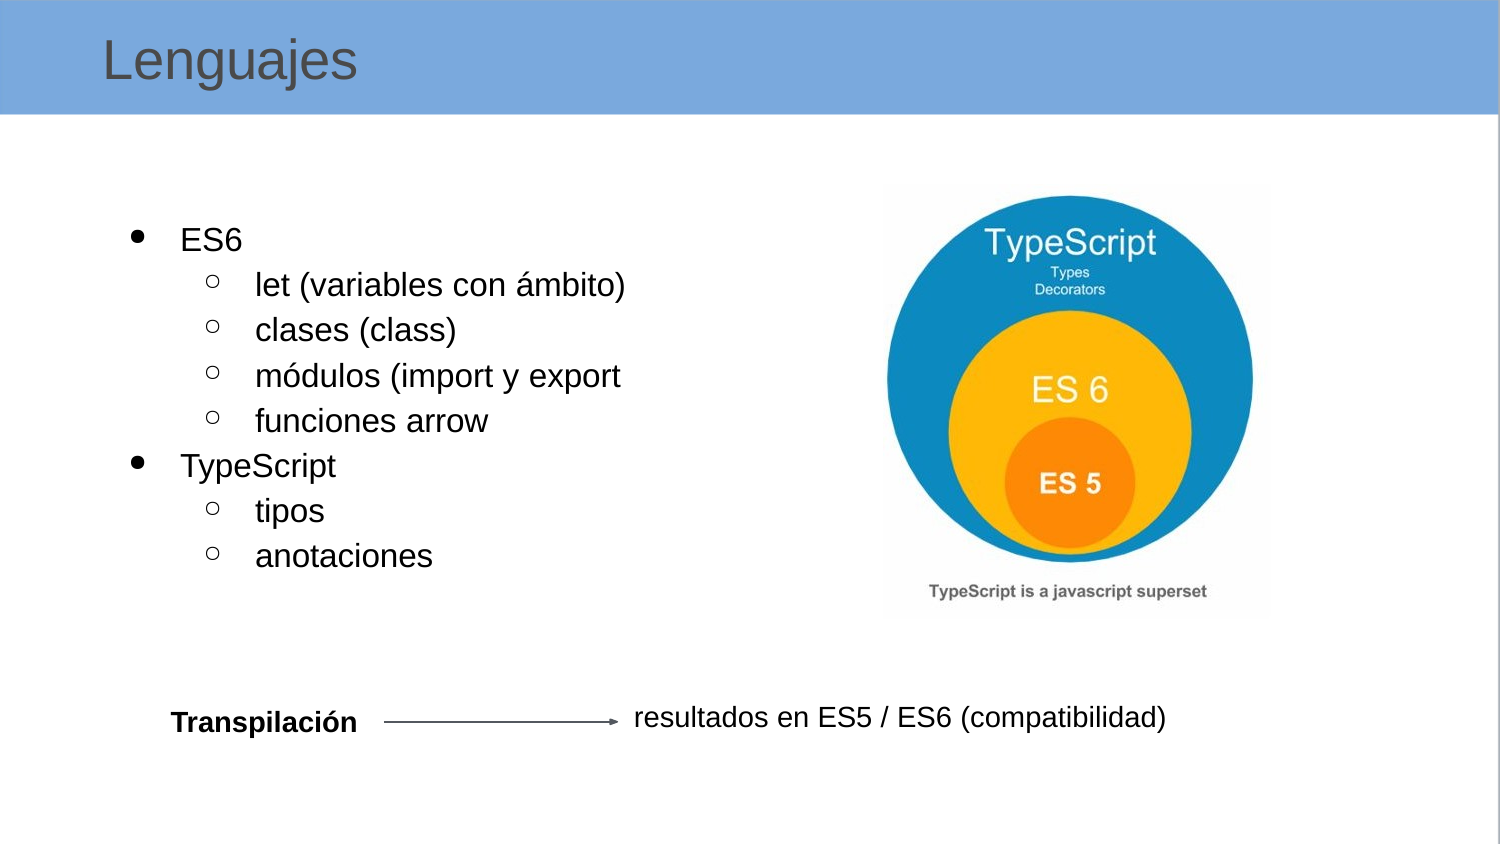

# Lenguajes

ES6
let (variables con ámbito)
clases (class)
módulos (import y export
funciones arrow
TypeScript
tipos
anotaciones
resultados en ES5 / ES6 (compatibilidad)
Transpilación